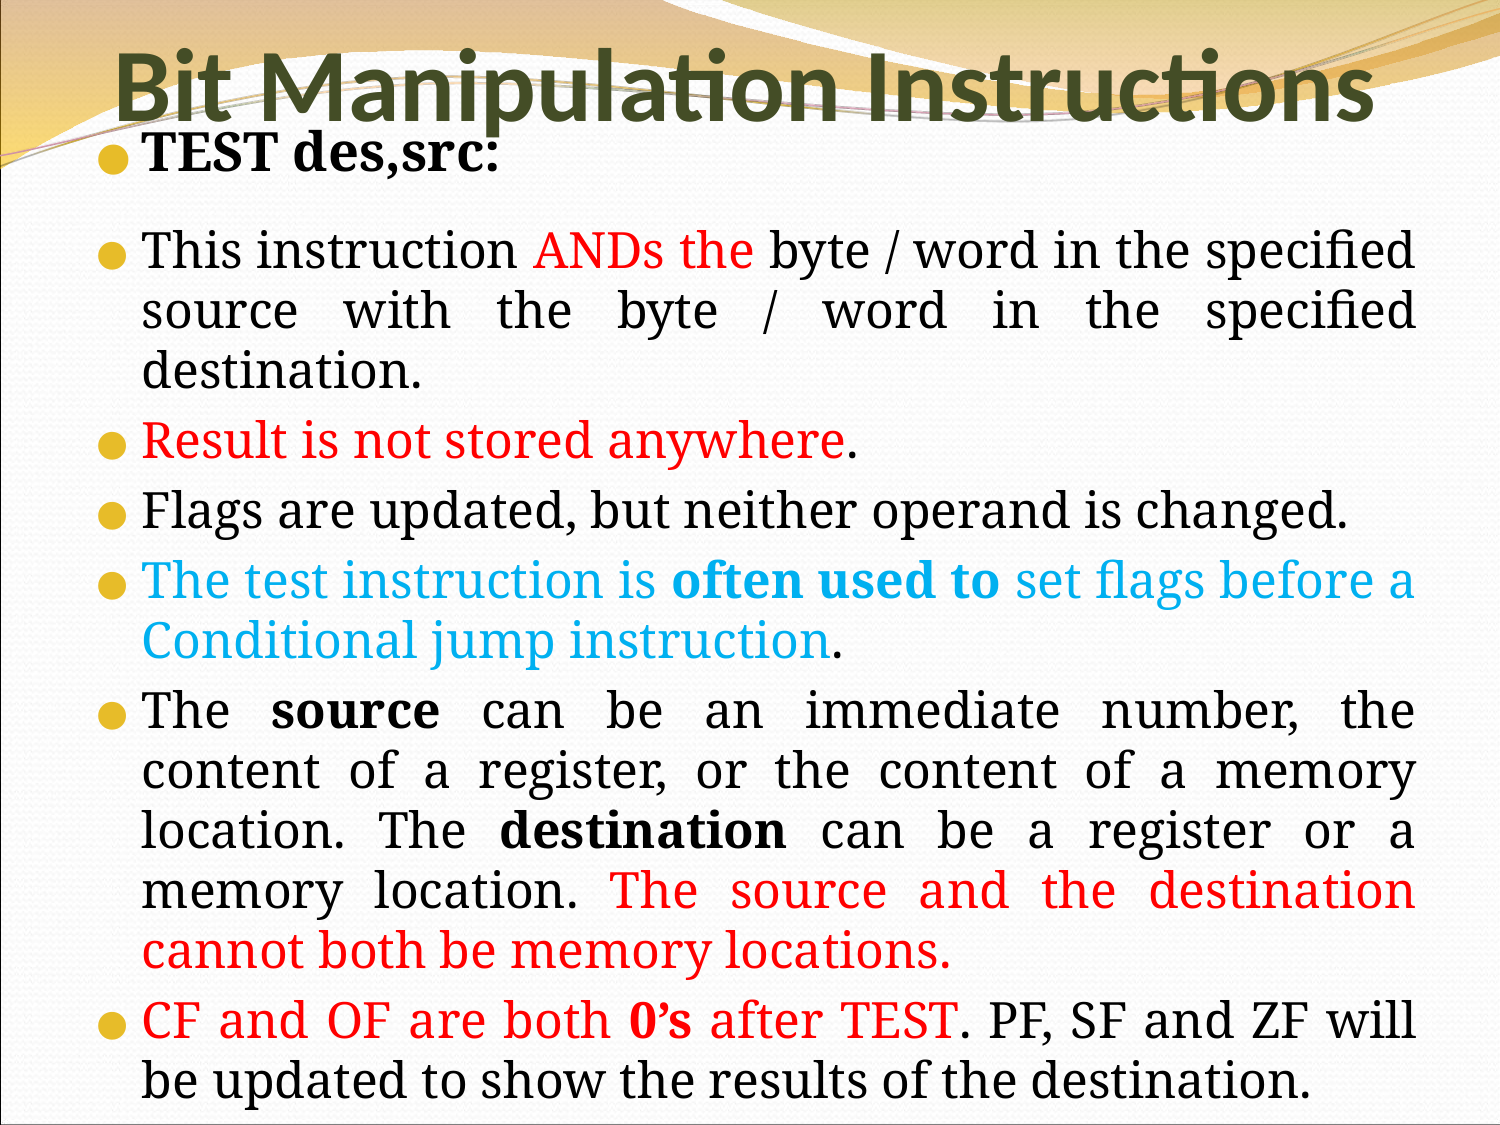

Bit Manipulation Instructions
TEST des,src:
This instruction ANDs the byte / word in the specified source with the byte / word in the specified destination.
Result is not stored anywhere.
Flags are updated, but neither operand is changed.
The test instruction is often used to set flags before a Conditional jump instruction.
The source can be an immediate number, the content of a register, or the content of a memory location. The destination can be a register or a memory location. The source and the destination cannot both be memory locations.
CF and OF are both 0’s after TEST. PF, SF and ZF will be updated to show the results of the destination.
AF is be undefined.